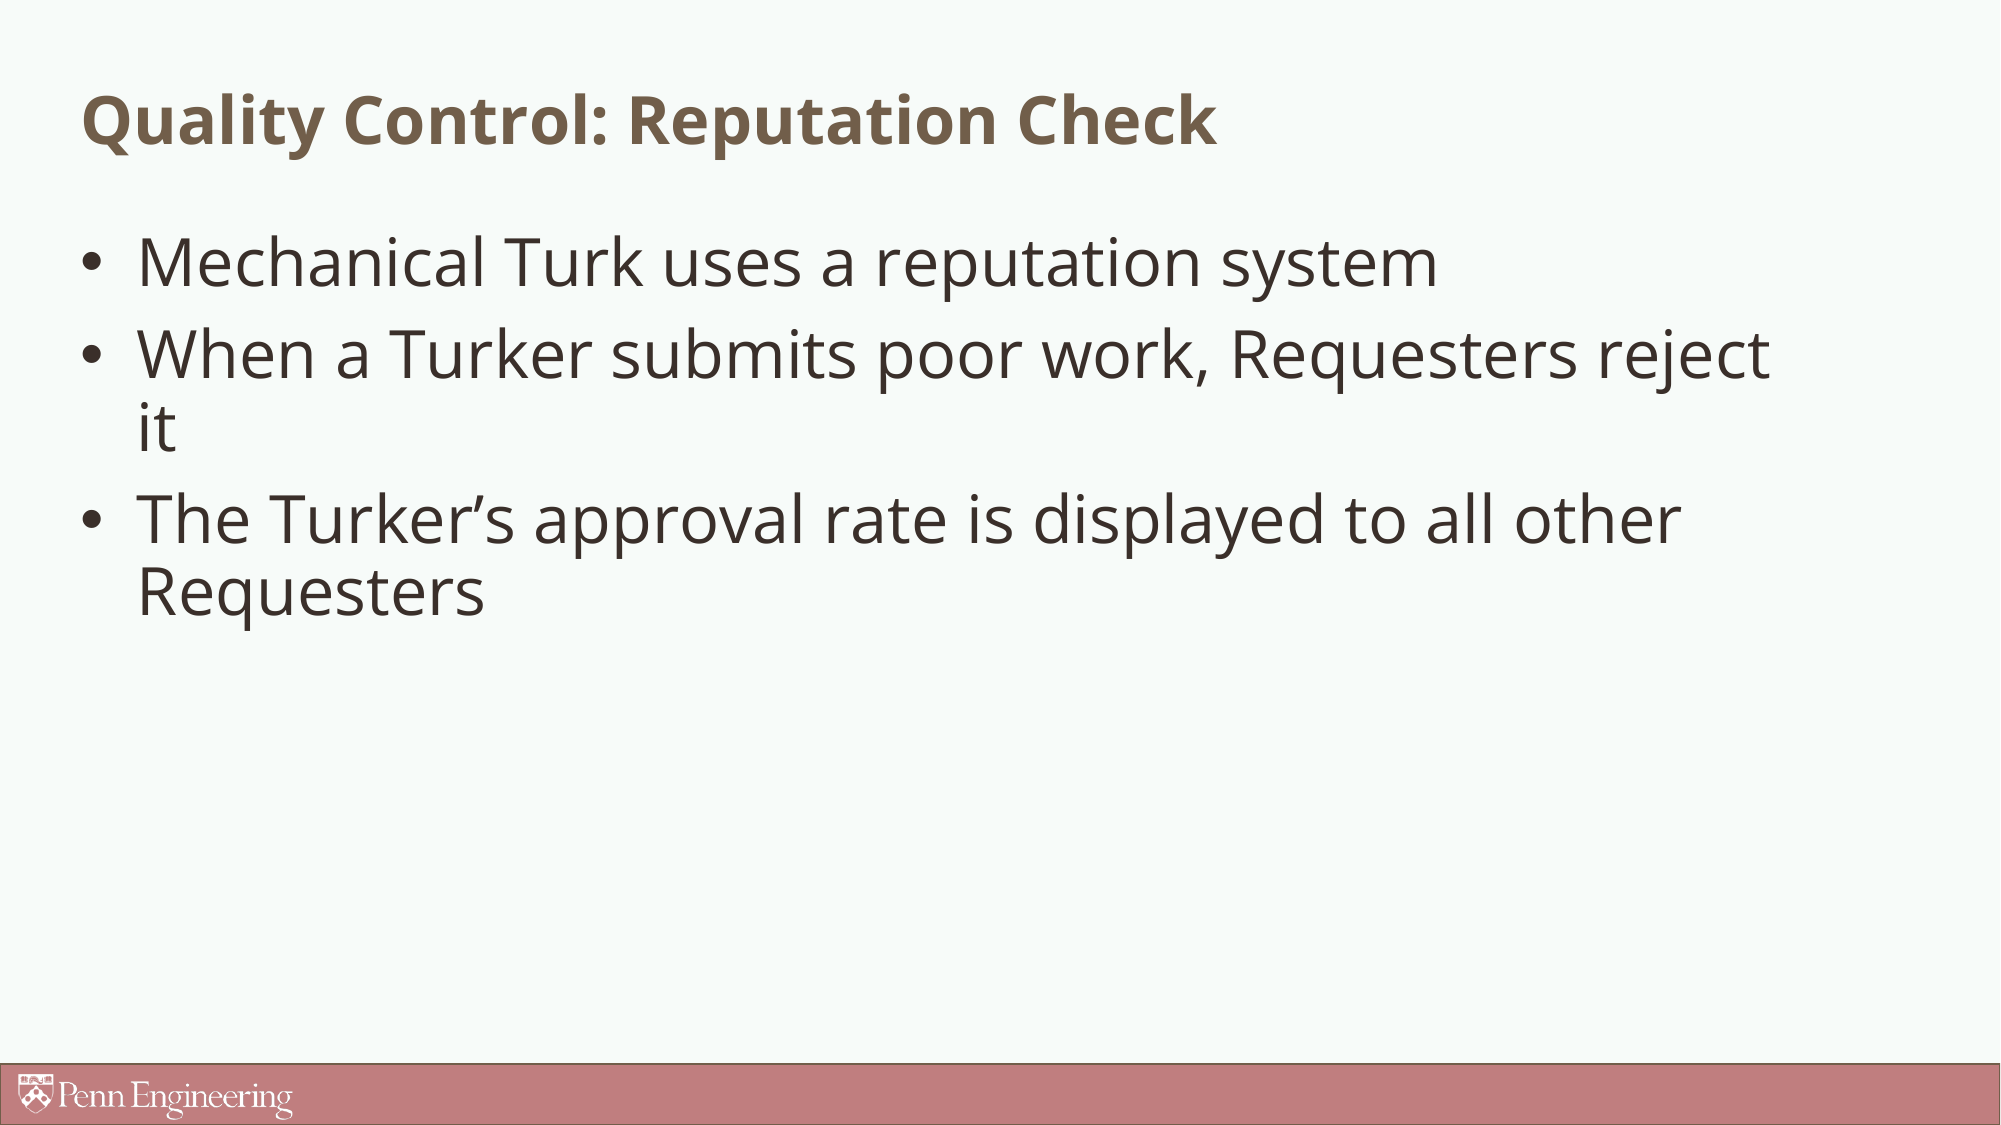

# Quality Control: Reputation Check
Mechanical Turk uses a reputation system
When a Turker submits poor work, Requesters reject it
The Turker’s approval rate is displayed to all other Requesters